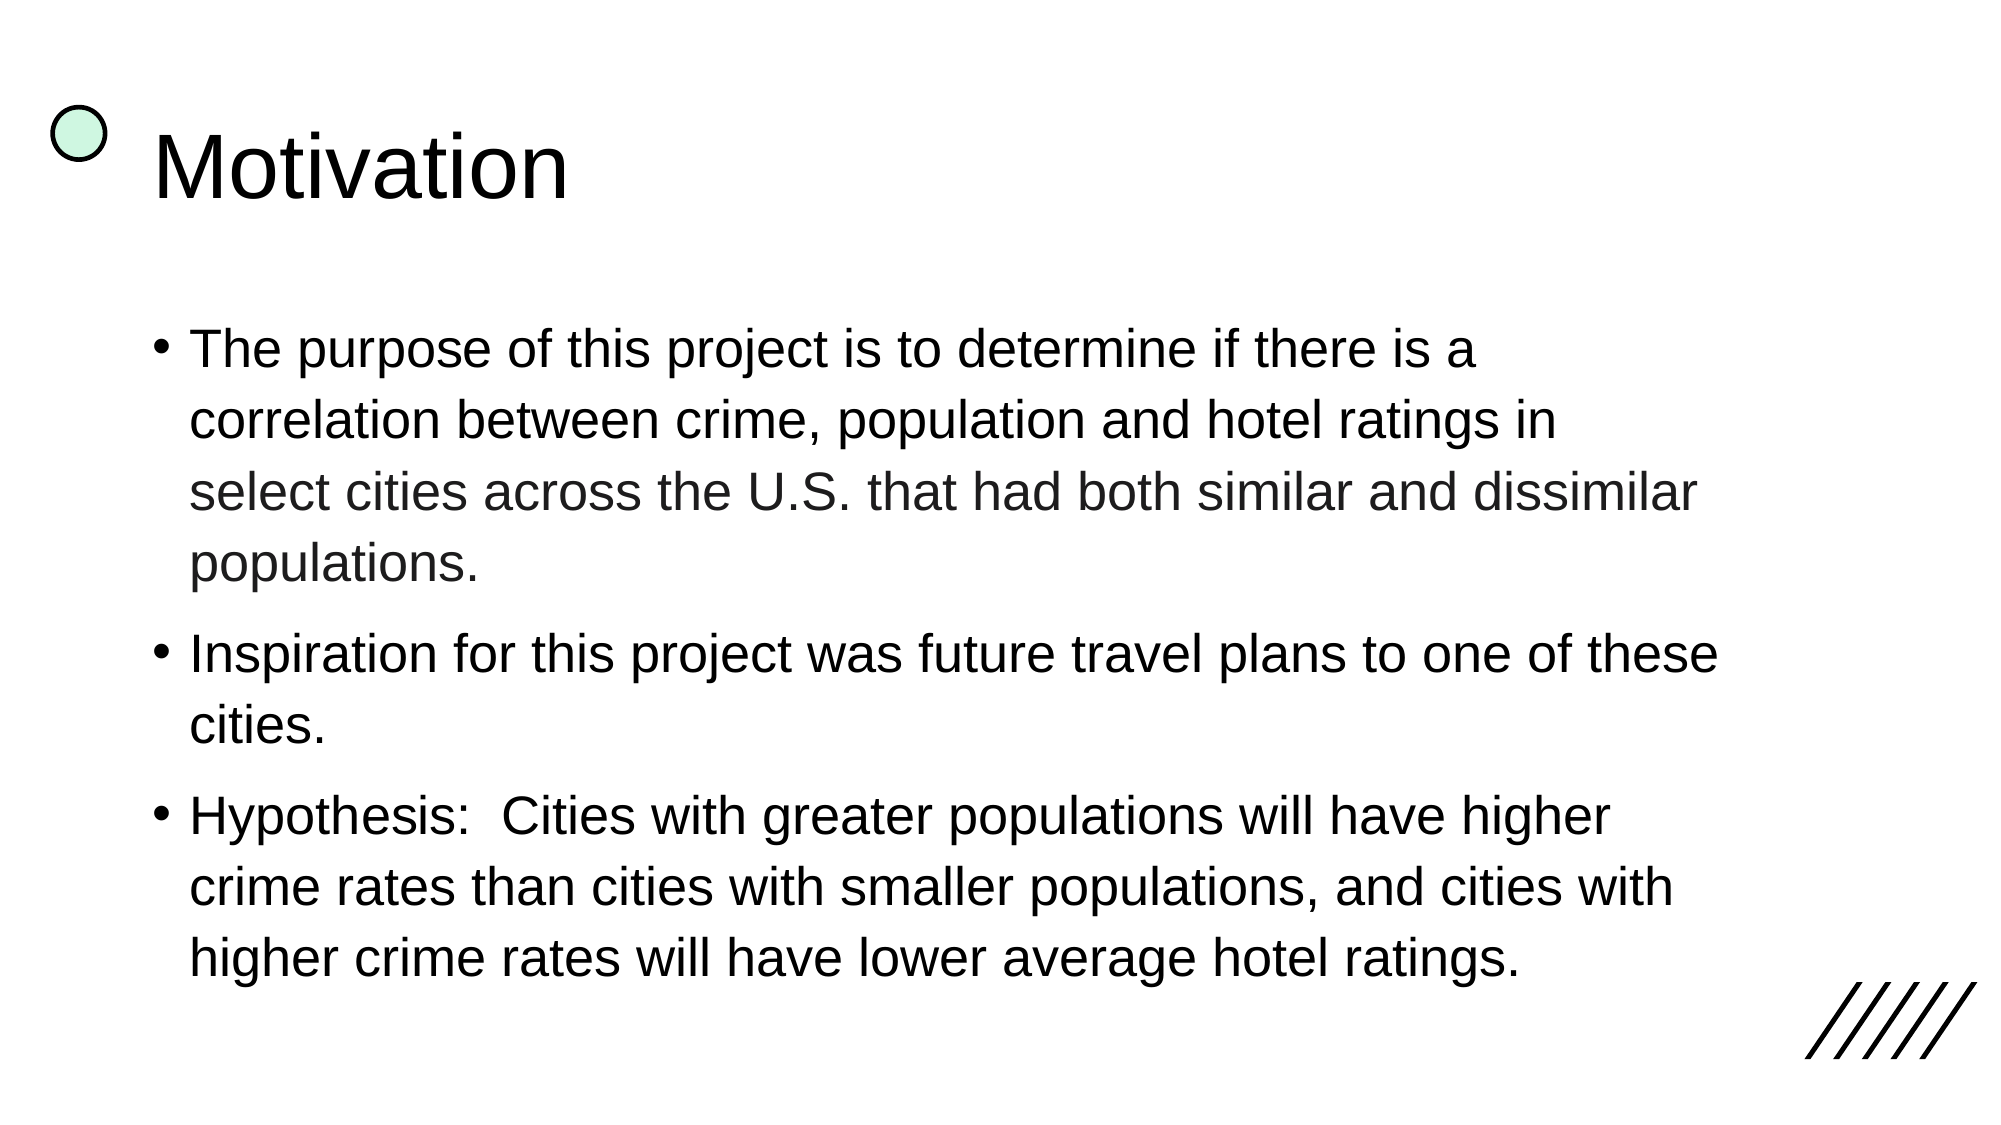

# Motivation
The purpose of this project is to determine if there is a correlation between crime, population and hotel ratings in select cities across the U.S. that had both similar and dissimilar 
populations.
Inspiration for this project was future travel plans to one of these cities.
Hypothesis:  Cities with greater populations will have higher crime rates than cities with smaller populations, and cities with higher crime rates will have lower average hotel ratings.